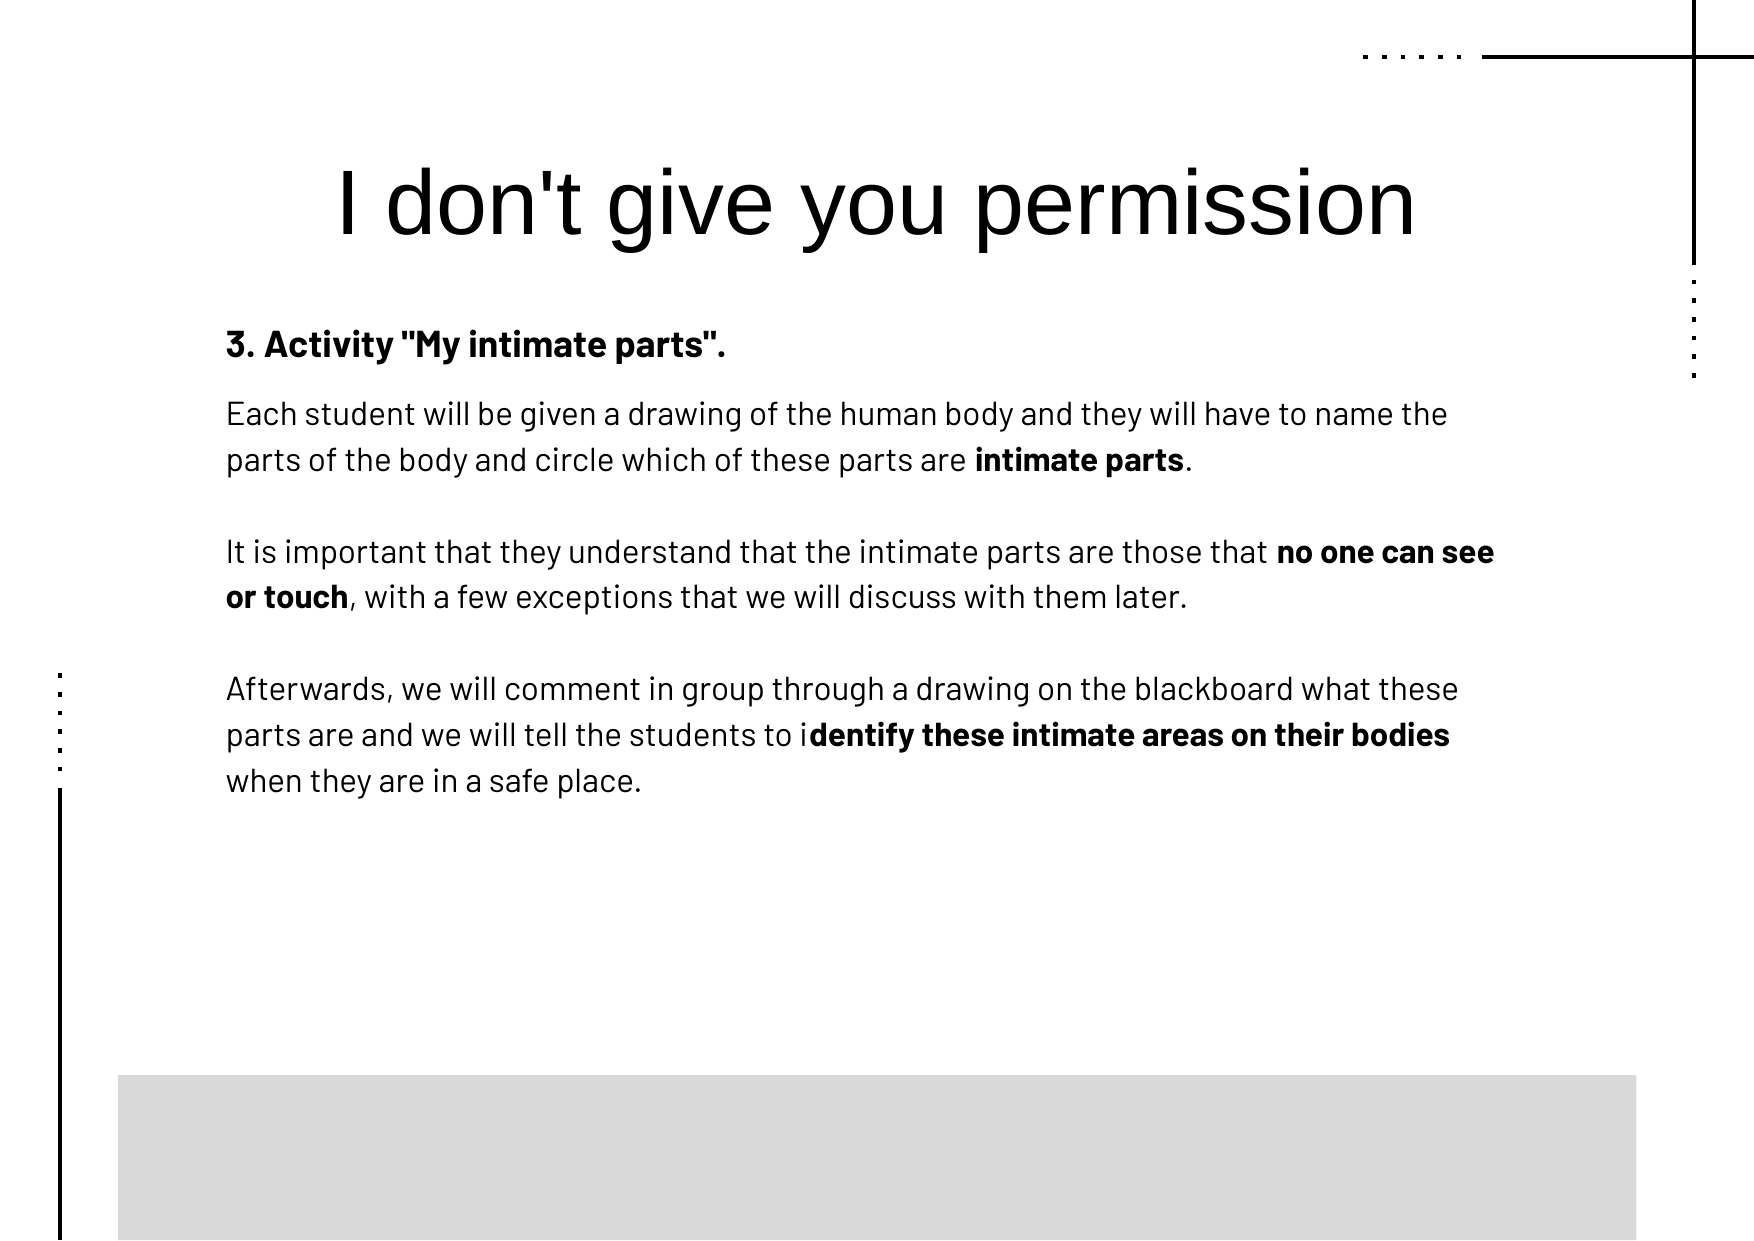

# I don't give you permission
3. Activity "My intimate parts".
Each student will be given a drawing of the human body and they will have to name the parts of the body and circle which of these parts are intimate parts.

It is important that they understand that the intimate parts are those that no one can see or touch, with a few exceptions that we will discuss with them later.

Afterwards, we will comment in group through a drawing on the blackboard what these parts are and we will tell the students to identify these intimate areas on their bodies when they are in a safe place.